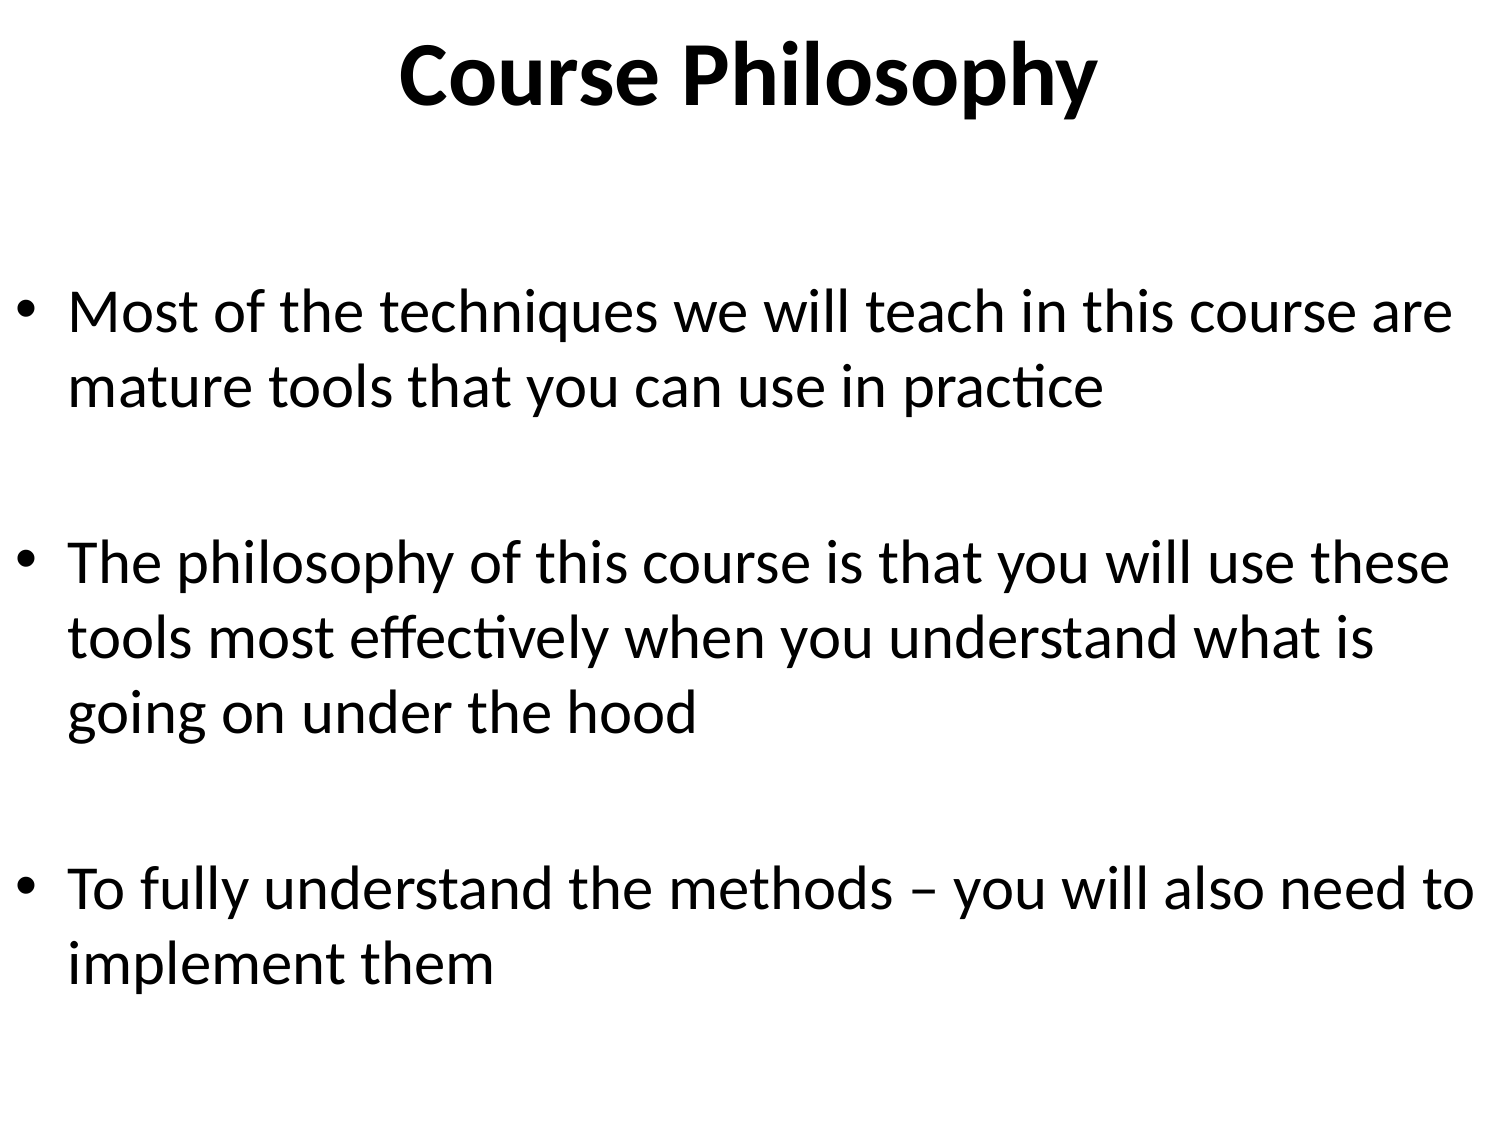

# Course Philosophy
Most of the techniques we will teach in this course are mature tools that you can use in practice

The philosophy of this course is that you will use these tools most effectively when you understand what is going on under the hood

To fully understand the methods – you will also need to implement them